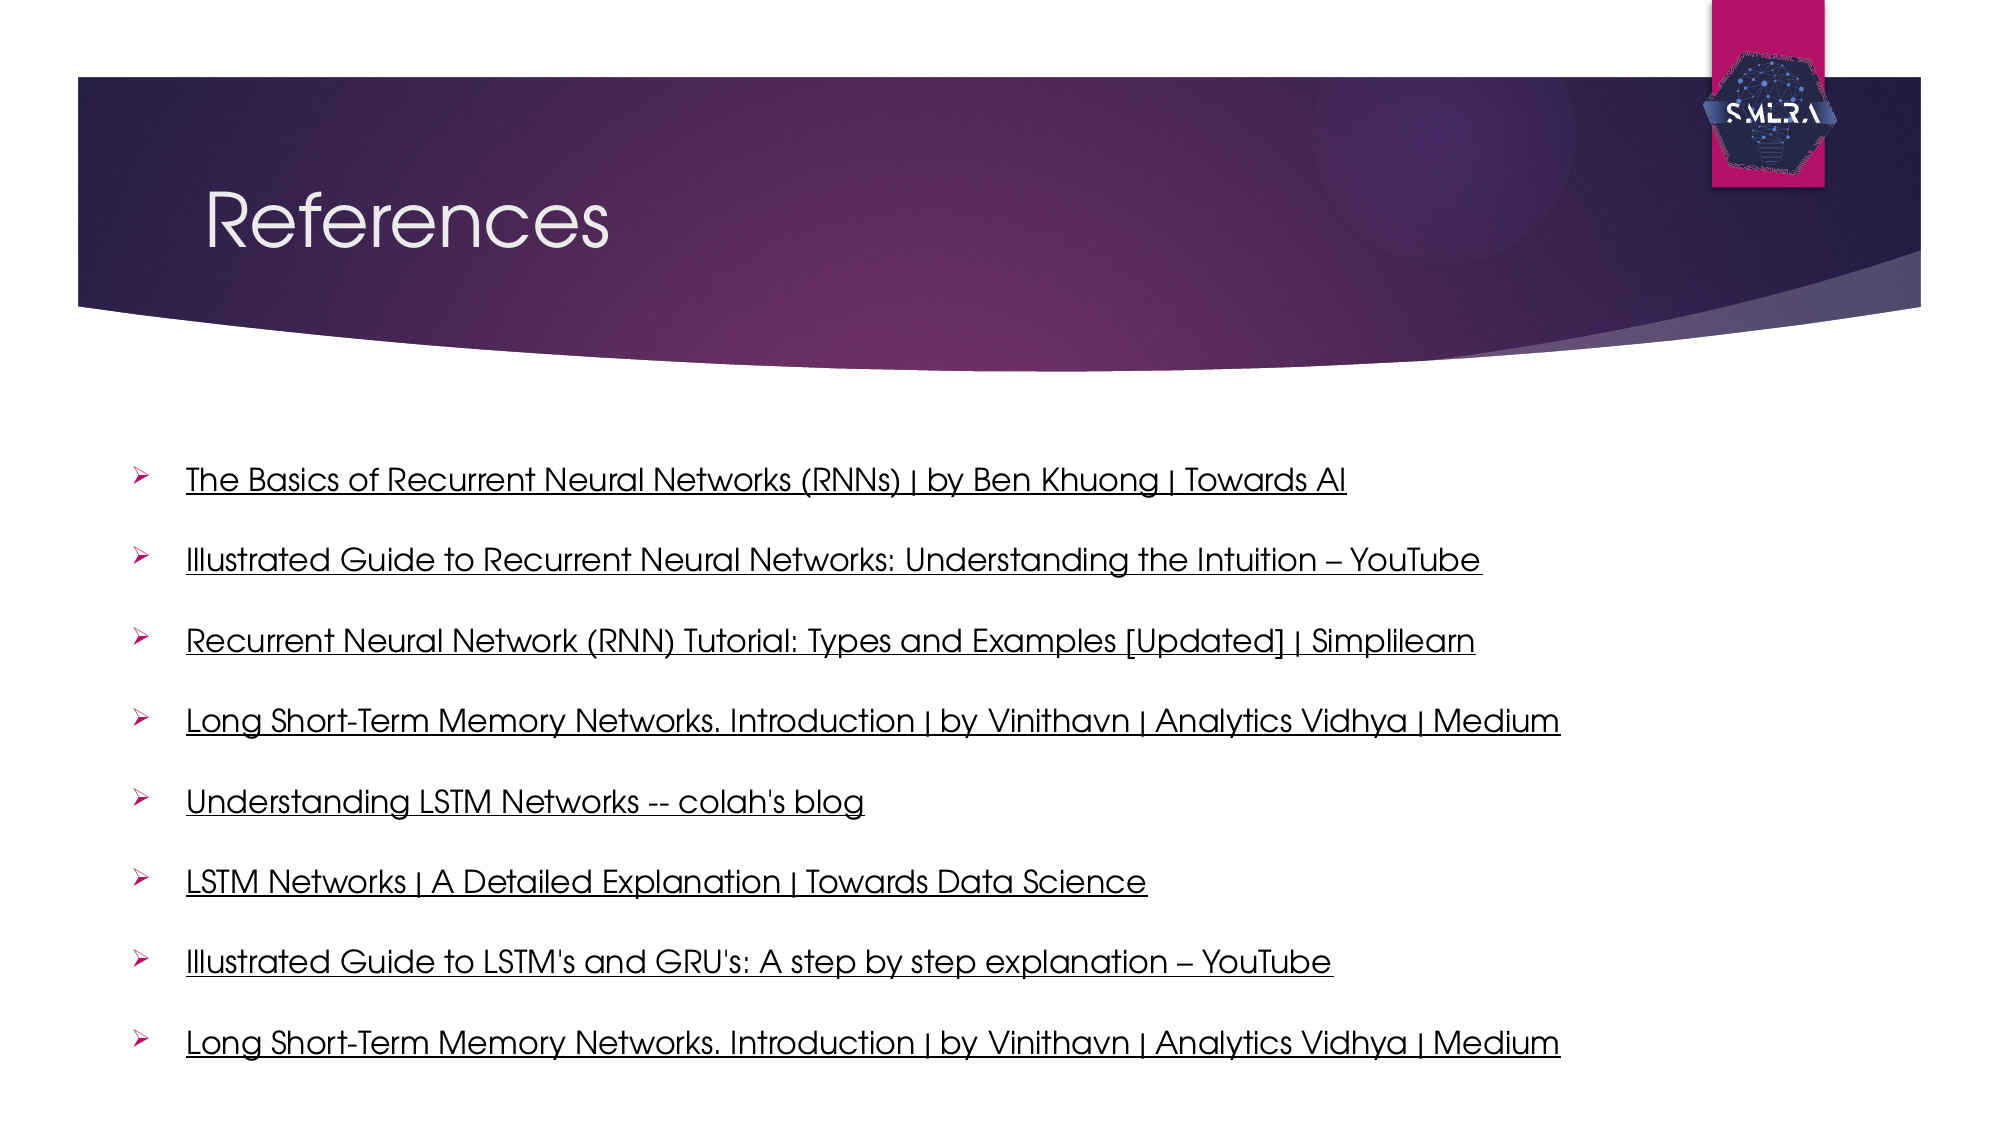

# References
The Basics of Recurrent Neural Networks (RNNs) | by Ben Khuong | Towards AI
Illustrated Guide to Recurrent Neural Networks: Understanding the Intuition – YouTube
Recurrent Neural Network (RNN) Tutorial: Types and Examples [Updated] | Simplilearn
Long Short-Term Memory Networks. Introduction | by Vinithavn | Analytics Vidhya | Medium
Understanding LSTM Networks -- colah's blog
LSTM Networks | A Detailed Explanation | Towards Data Science
Illustrated Guide to LSTM's and GRU's: A step by step explanation – YouTube
Long Short-Term Memory Networks. Introduction | by Vinithavn | Analytics Vidhya | Medium